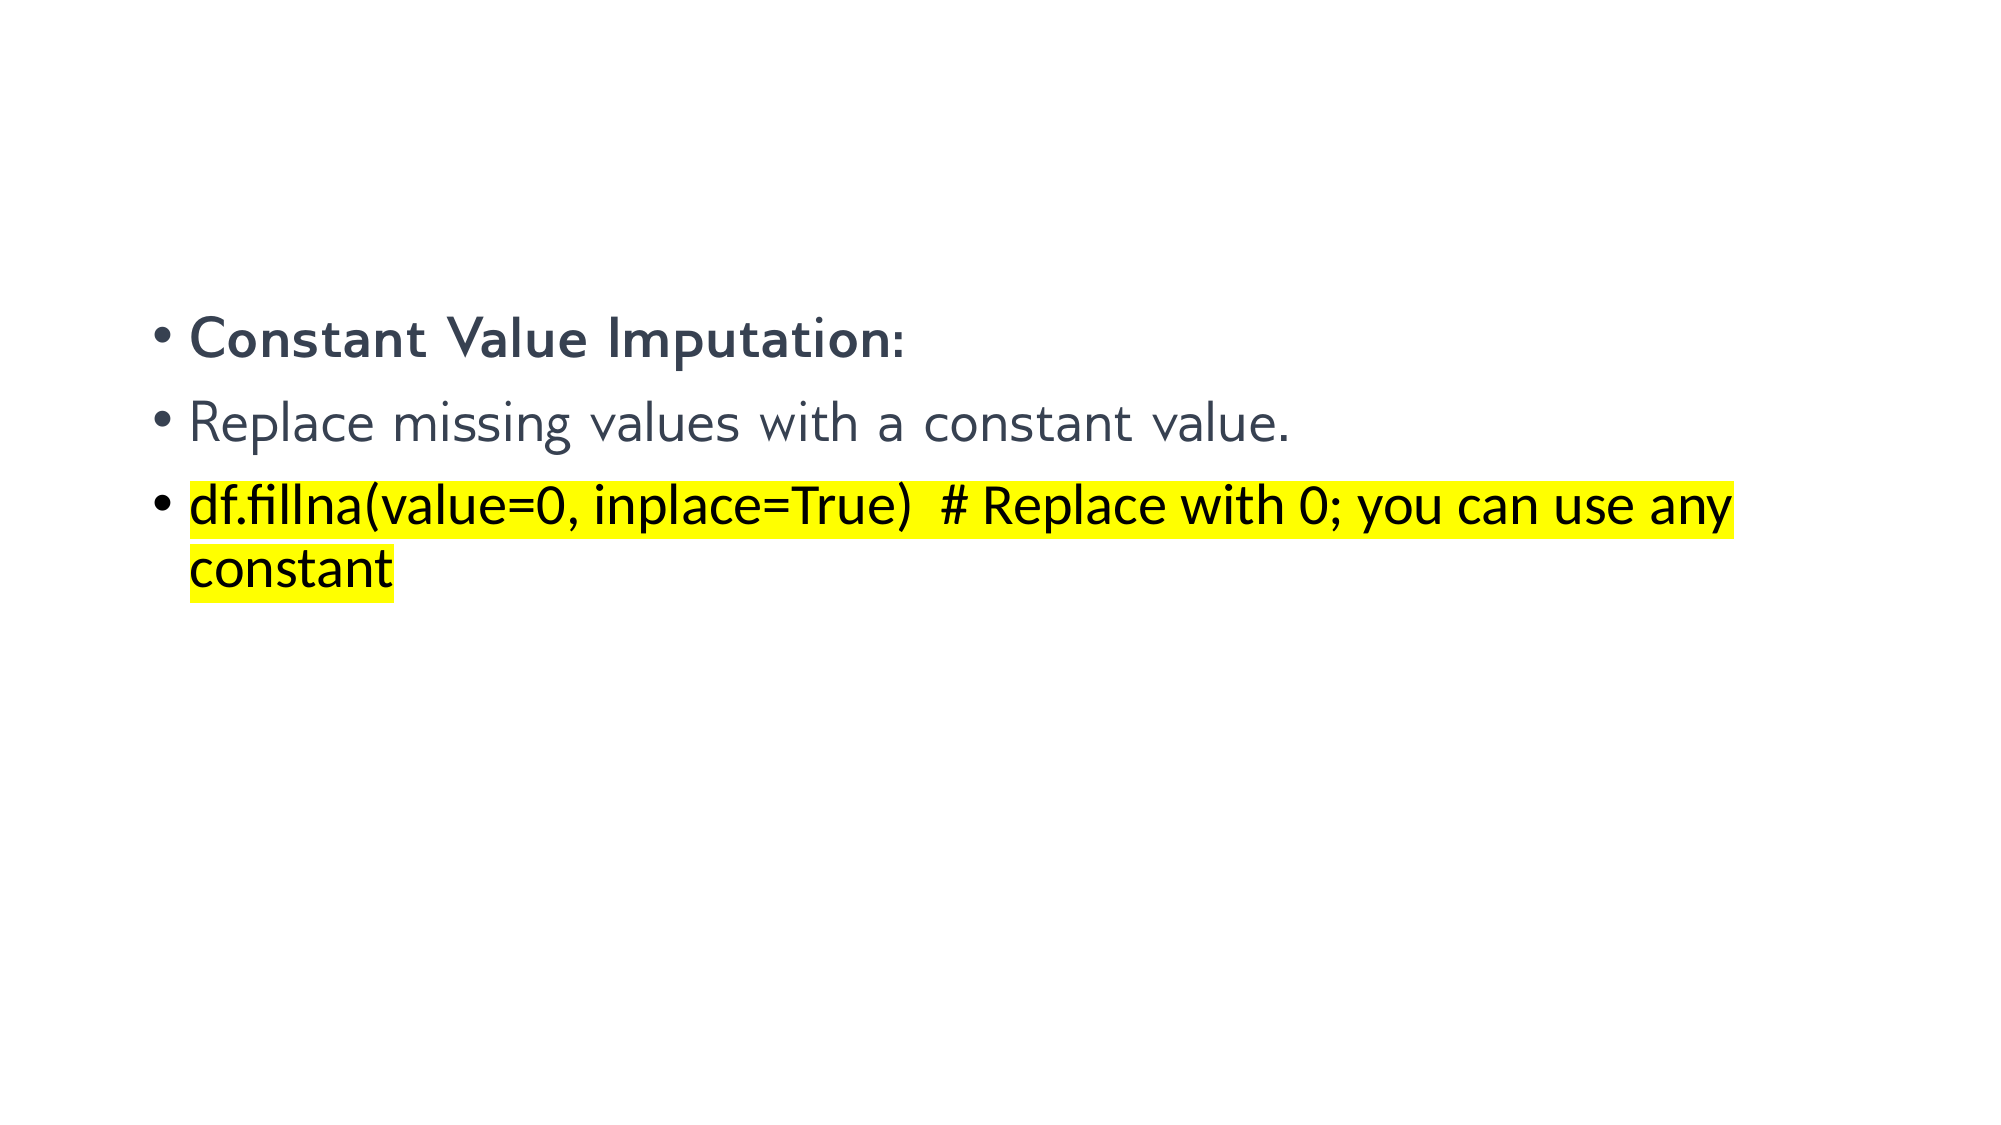

#
Constant Value Imputation:
Replace missing values with a constant value.
df.fillna(value=0, inplace=True)  # Replace with 0; you can use any constant